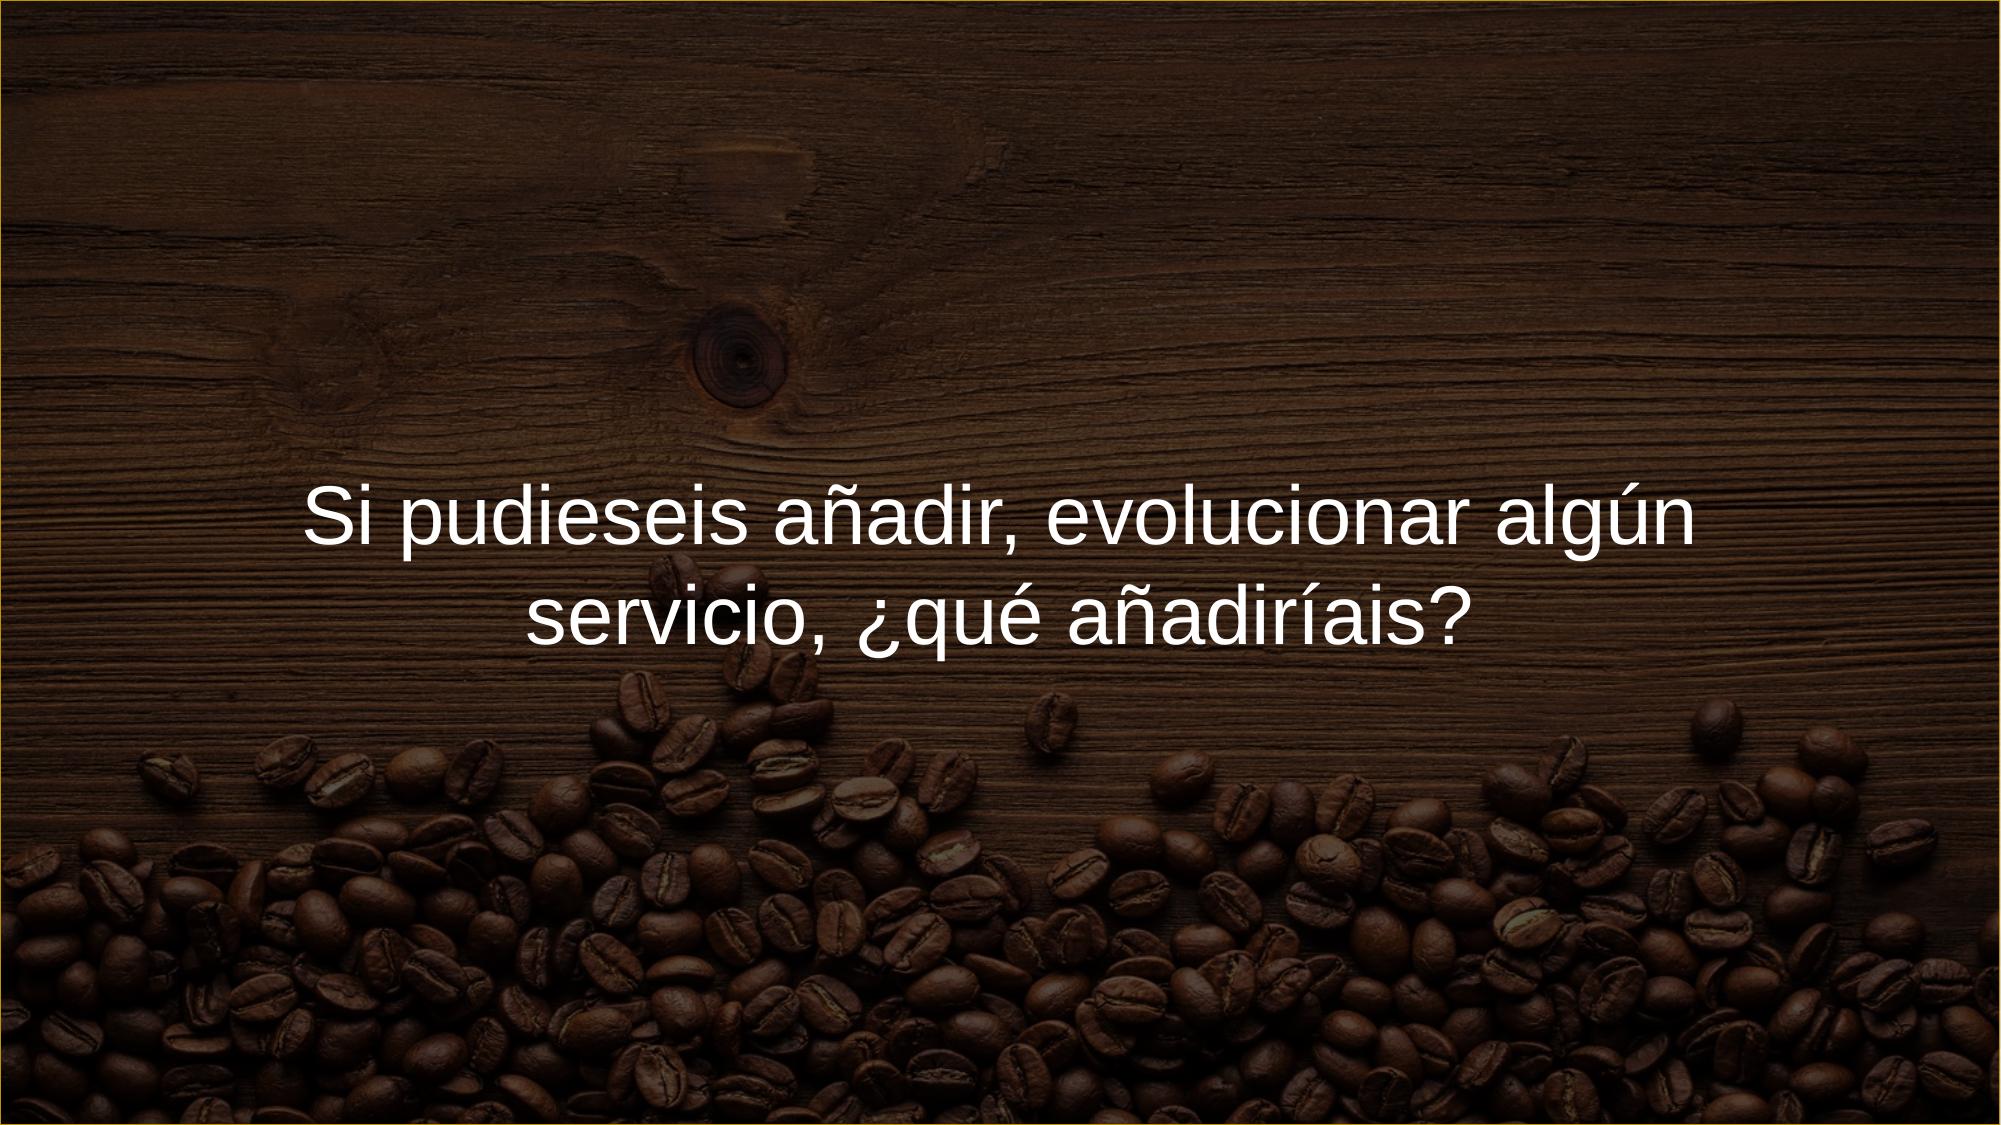

Si pudieseis añadir, evolucionar algún servicio, ¿qué añadiríais?